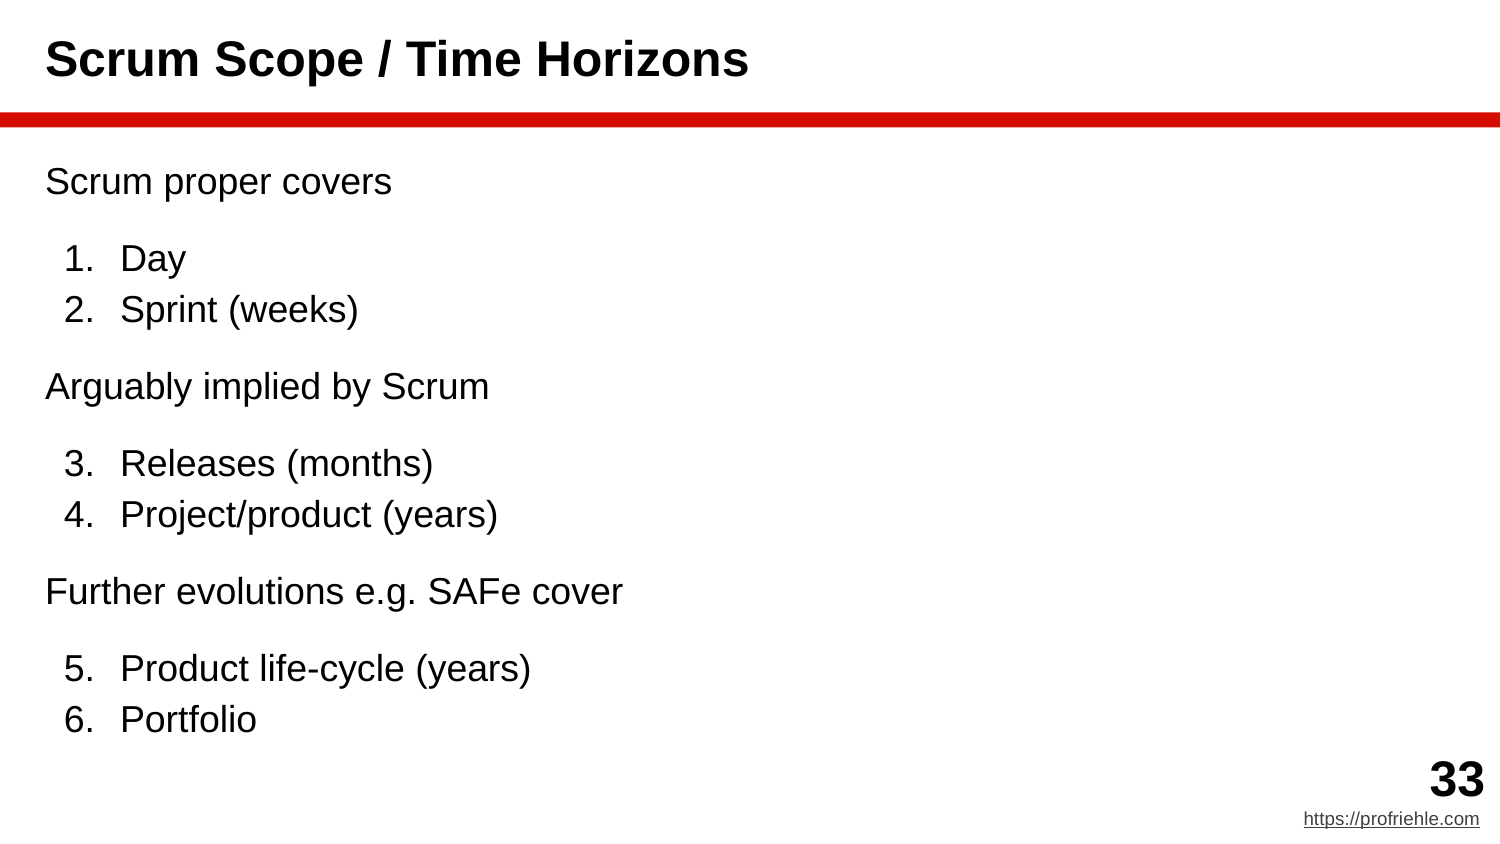

# Scrum Scope / Time Horizons
Scrum proper covers
Day
Sprint (weeks)
Arguably implied by Scrum
Releases (months)
Project/product (years)
Further evolutions e.g. SAFe cover
Product life-cycle (years)
Portfolio
33
https://profriehle.com